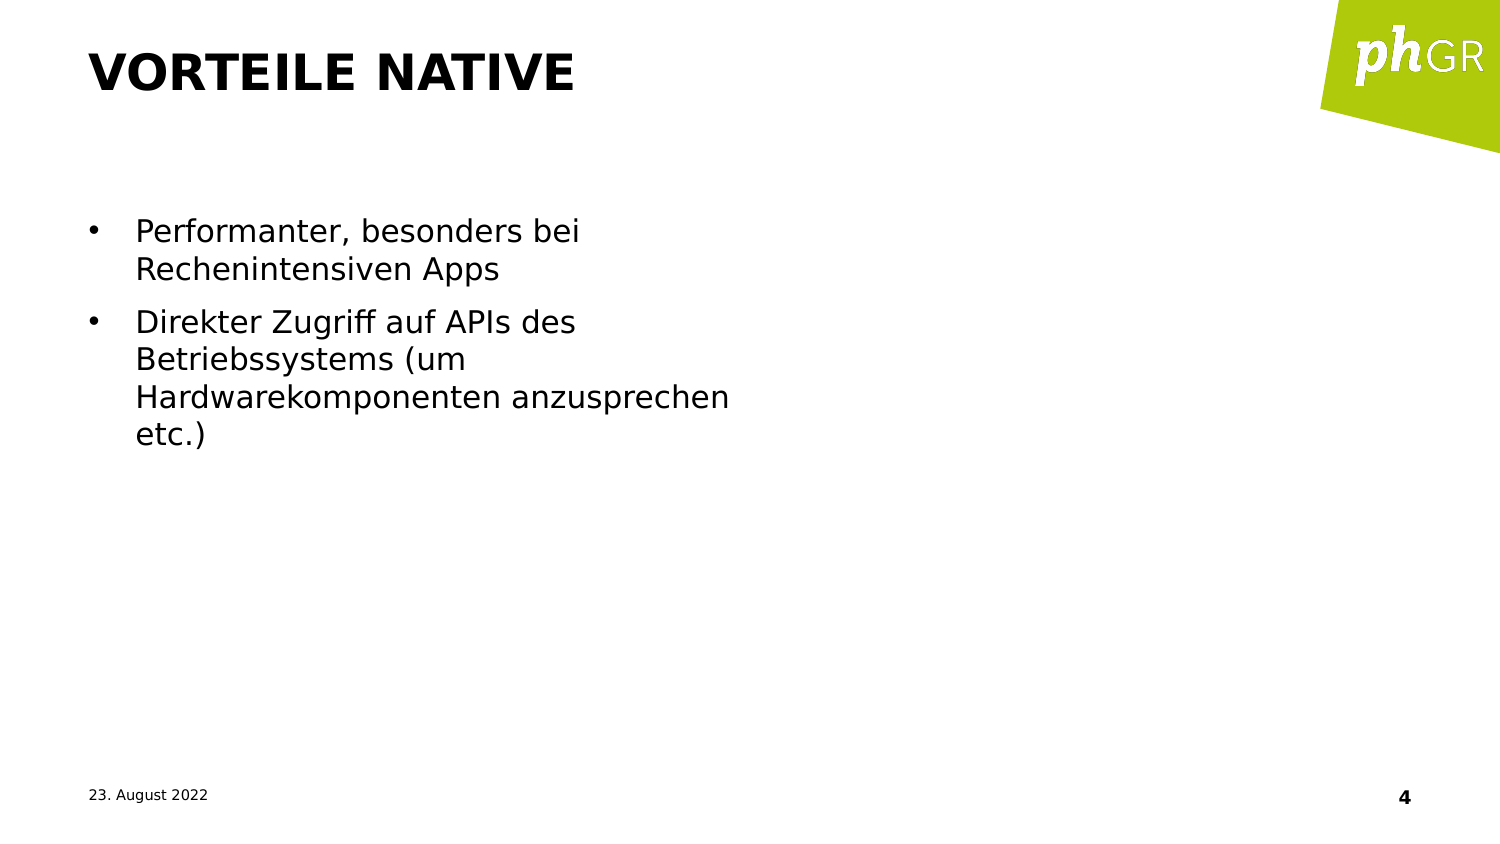

# Vorteile Native
Performanter, besonders bei Rechenintensiven Apps
Direkter Zugriff auf APIs des Betriebssystems (um Hardwarekomponenten anzusprechen etc.)

23. August 2022
4